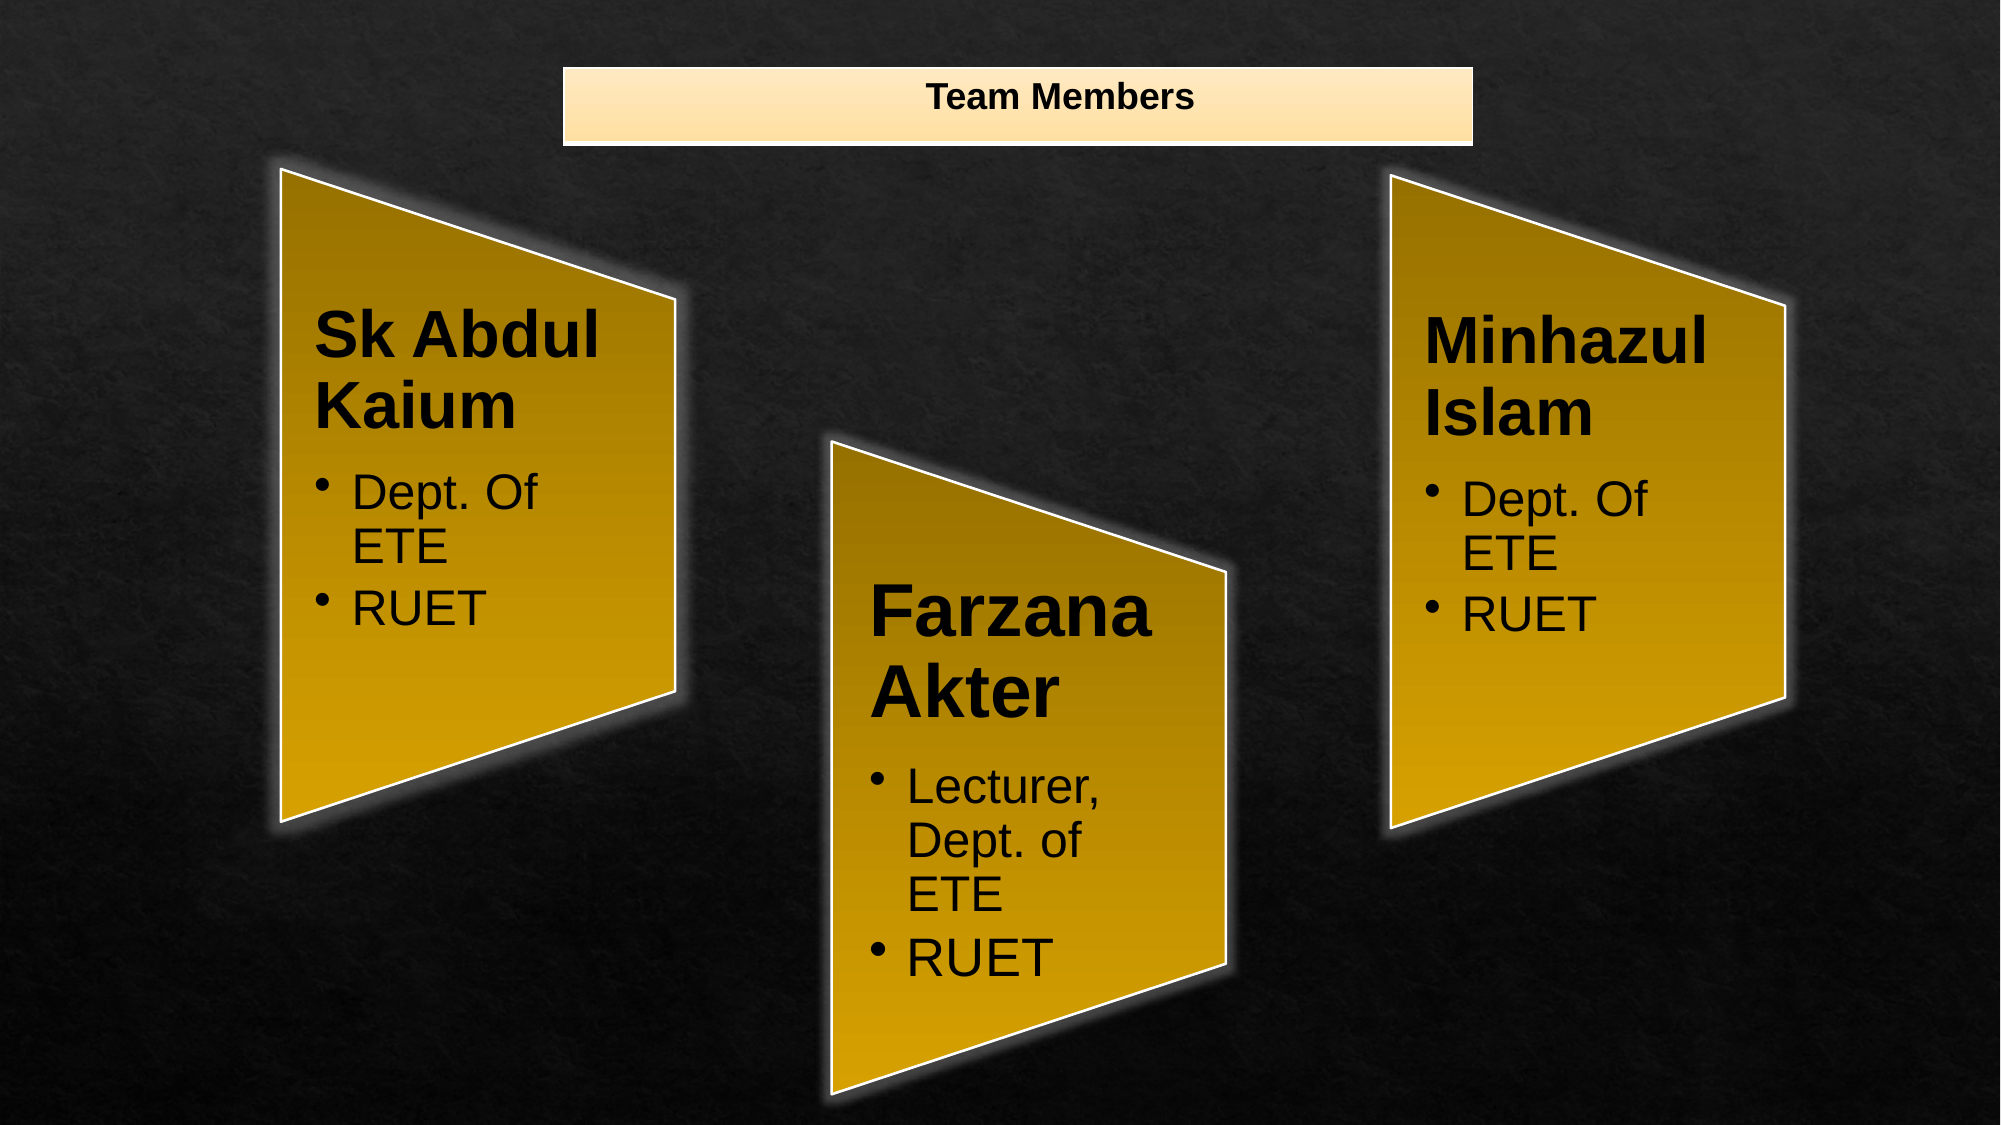

| Team Members |
| --- |
Sk Abdul Kaium
Dept. Of ETE
RUET
Minhazul Islam
Dept. Of ETE
RUET
Farzana Akter
Lecturer, Dept. of ETE
RUET